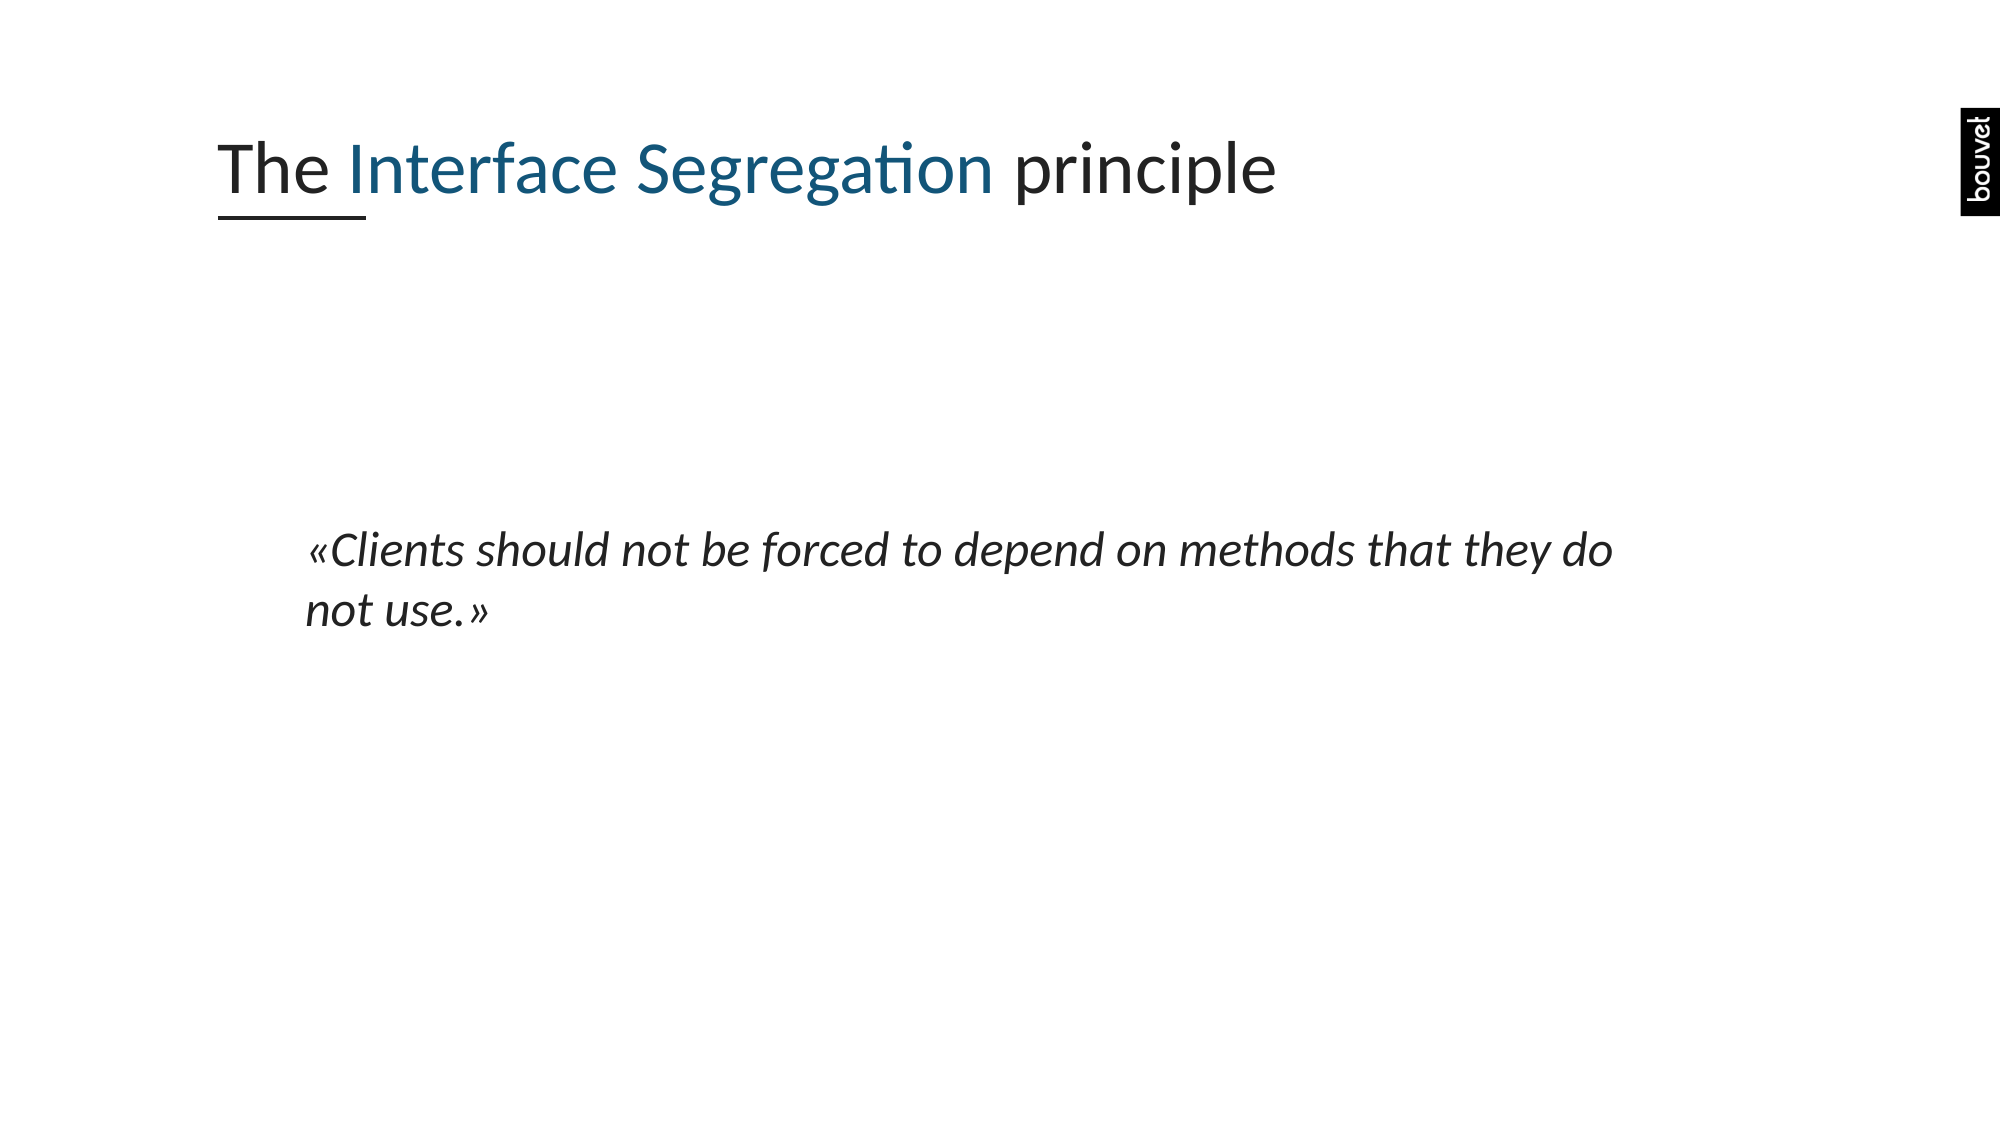

# The Interface Segregation principle
«Clients should not be forced to depend on methods that they do not use.»